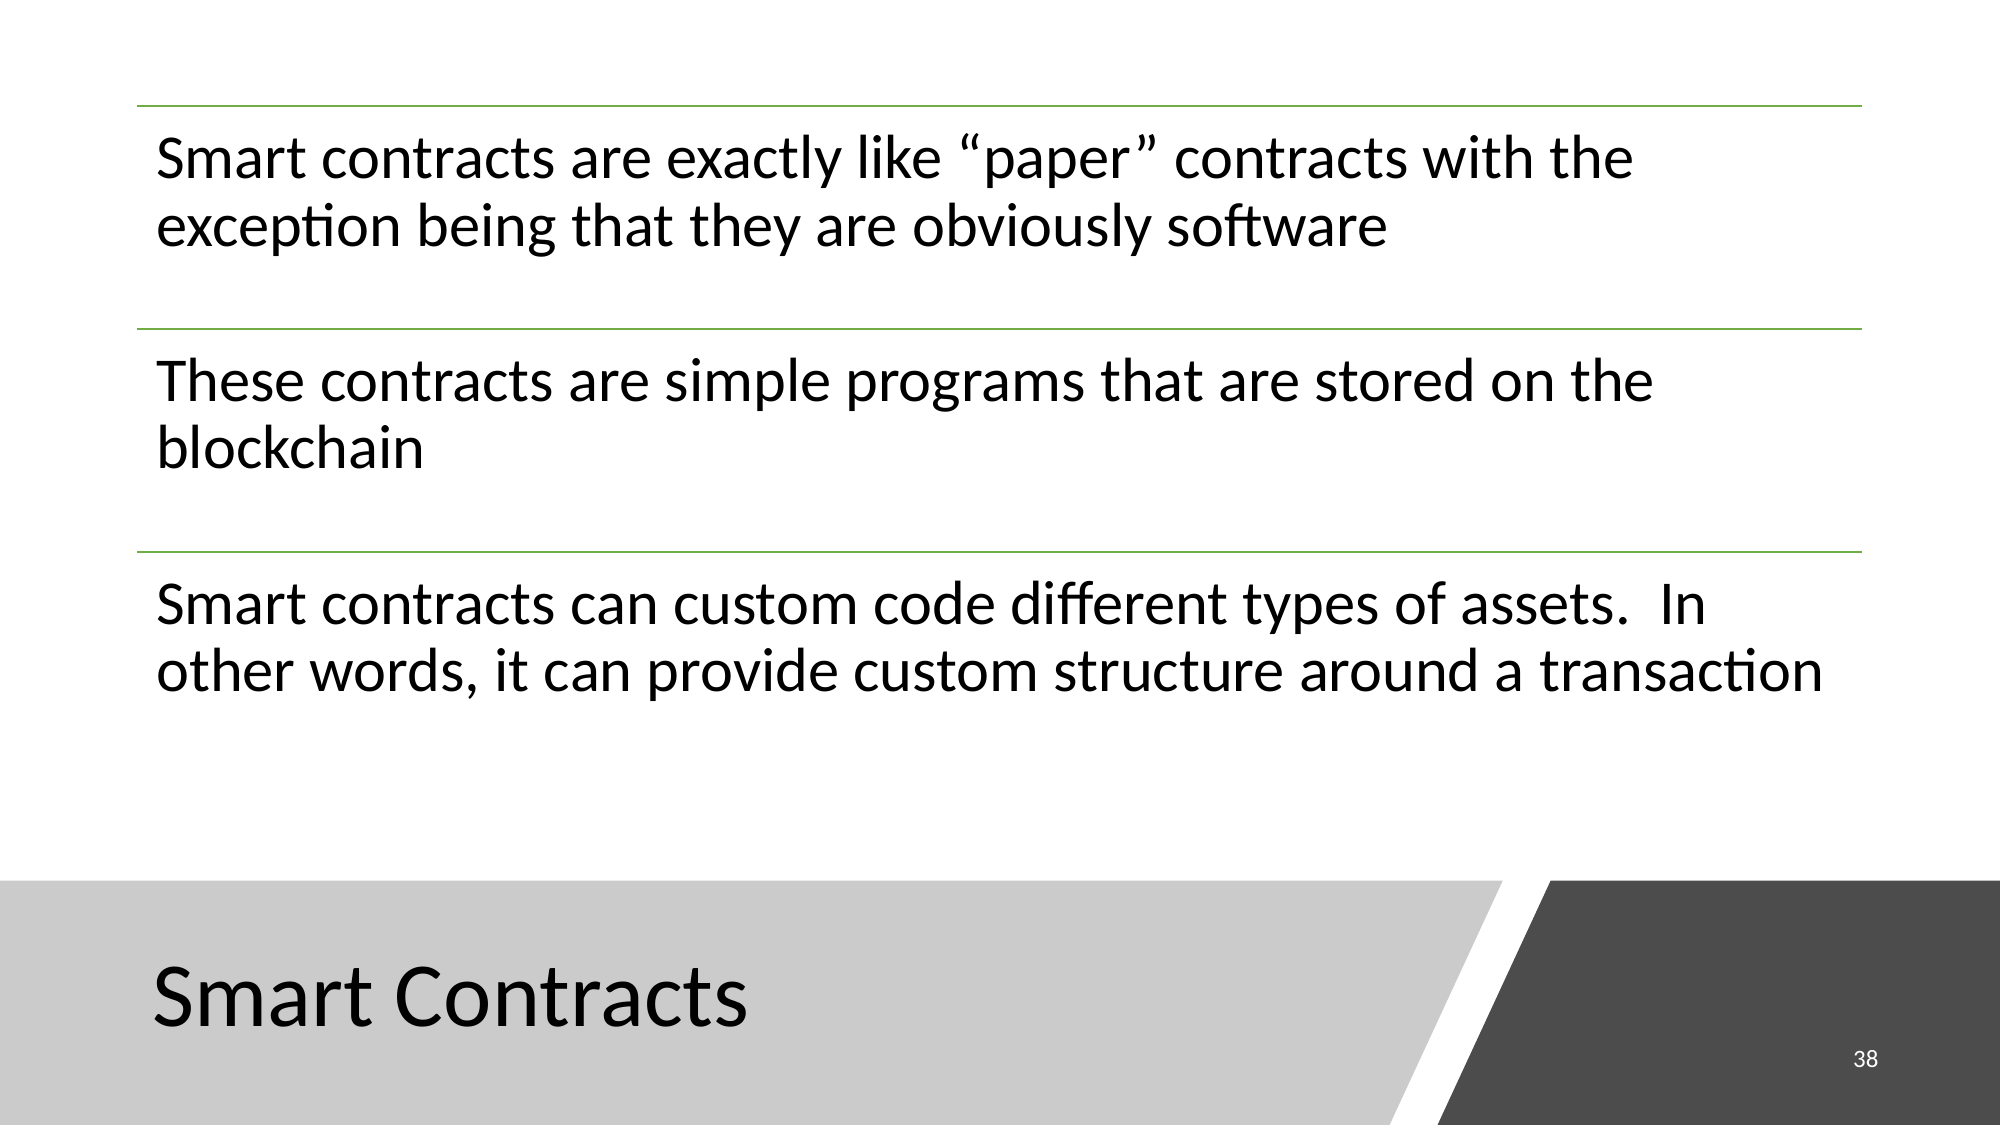

Smart contracts are exactly like “paper” contracts with the exception being that they are obviously software

These contracts are simple programs that are stored on the blockchain

Smart contracts can custom code different types of assets.  In other words, it can provide custom structure around a transaction

# Smart Contracts
38